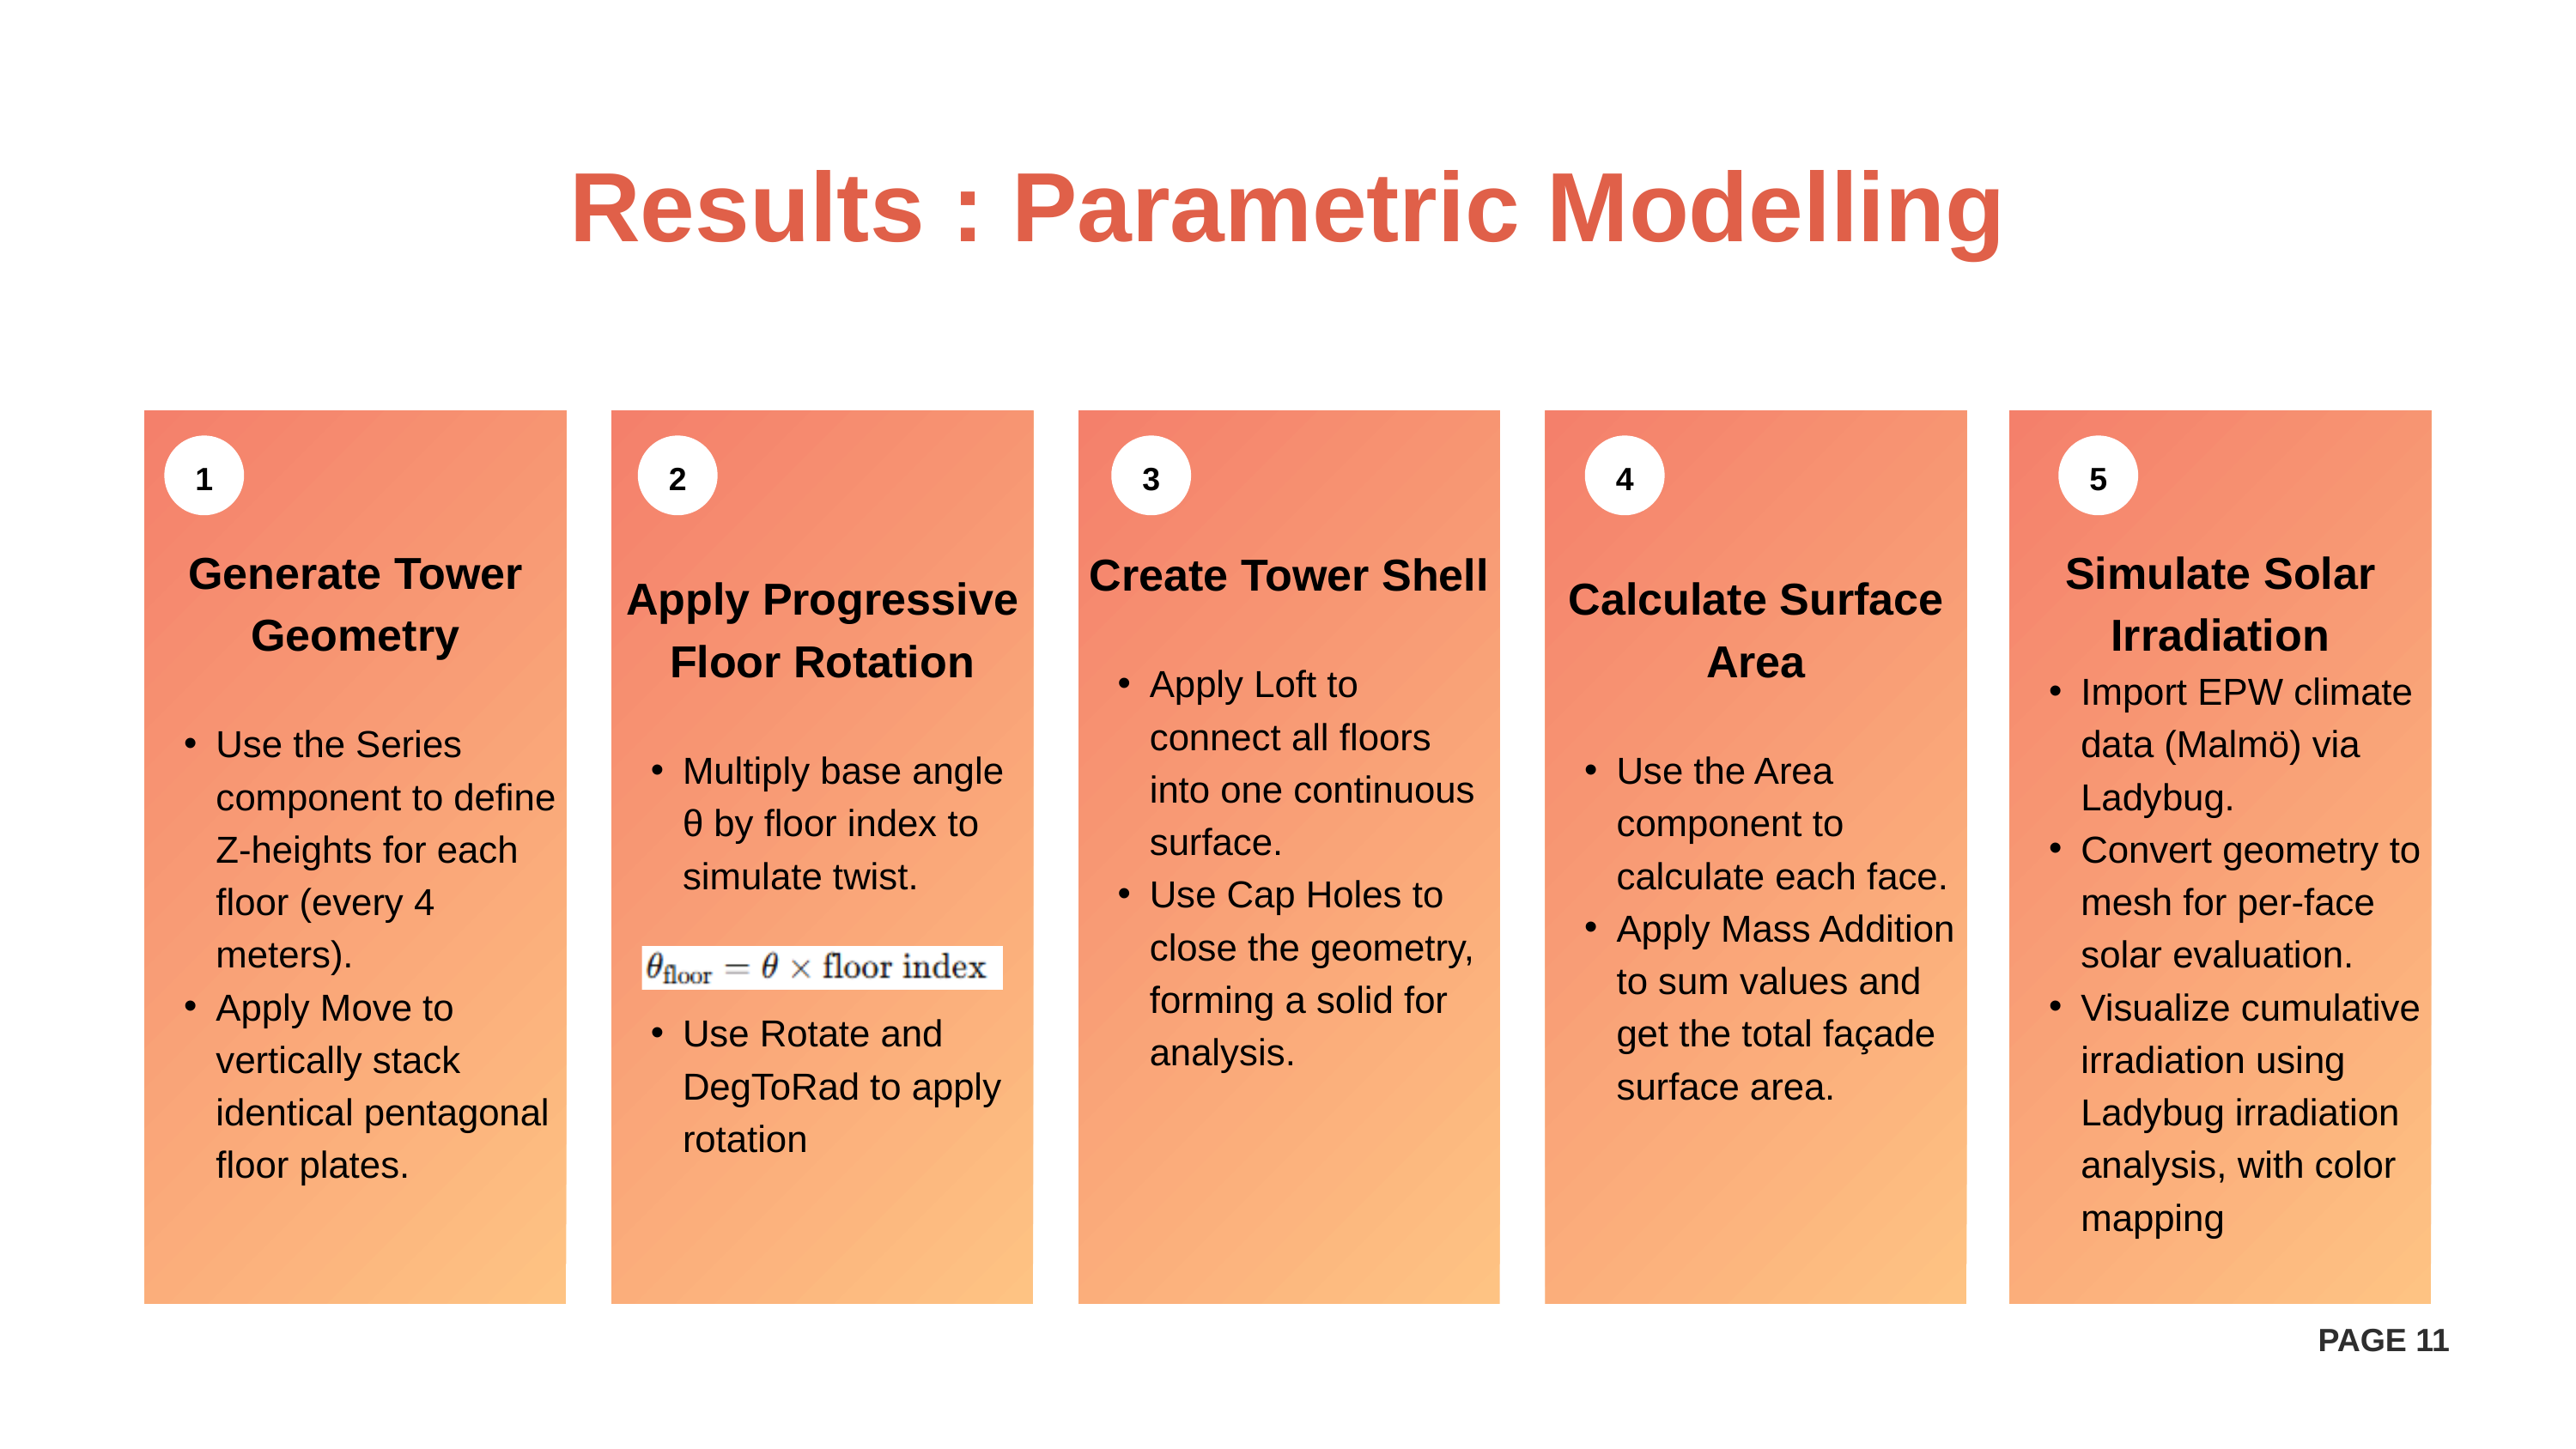

Results : Parametric Modelling

Generate Tower Geometry

Use the Series component to define Z-heights for each floor (every 4 meters).
Apply Move to vertically stack identical pentagonal floor plates.

Apply Progressive Floor Rotation

Multiply base angle θ by floor index to simulate twist.

Use Rotate and DegToRad to apply rotation

Create Tower Shell

Apply Loft to connect all floors into one continuous surface.
Use Cap Holes to close the geometry, forming a solid for analysis.

Calculate Surface Area

Use the Area component to calculate each face.
Apply Mass Addition to sum values and get the total façade surface area.

Simulate Solar Irradiation
Import EPW climate data (Malmö) via Ladybug.
Convert geometry to mesh for per-face solar evaluation.
Visualize cumulative irradiation using Ladybug irradiation analysis, with color mapping

1

2

3

4

5

PAGE 11